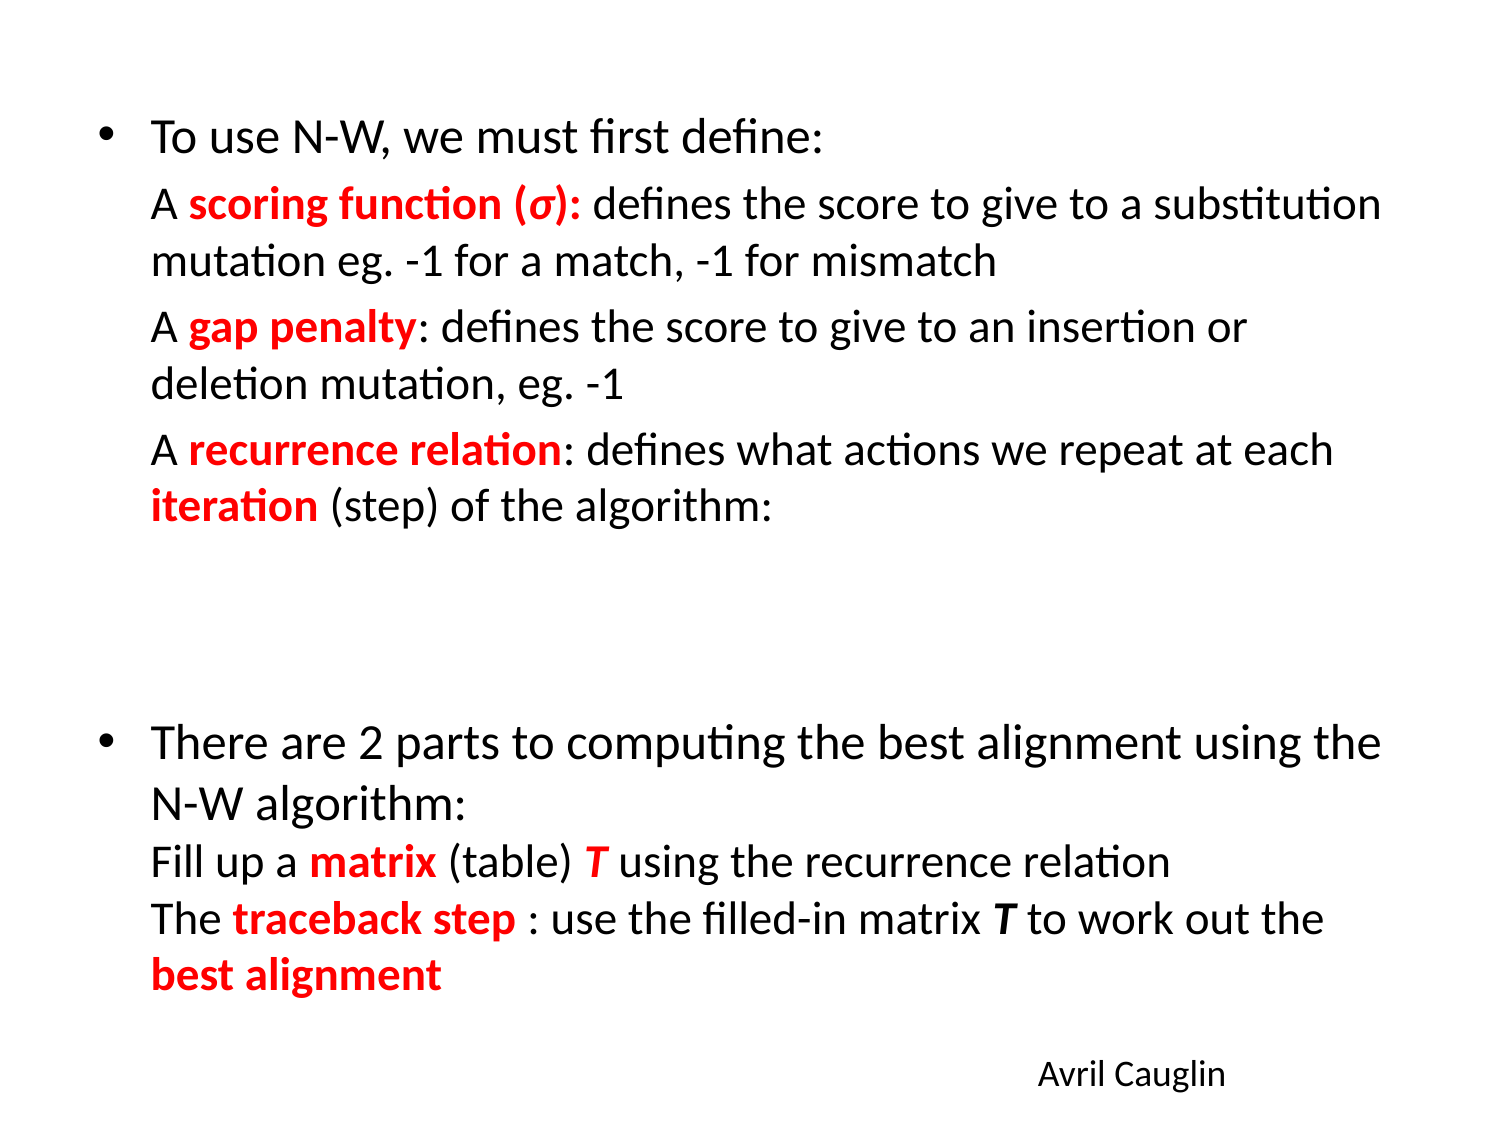

To use N-W, we must first define:
	A scoring function (σ): defines the score to give to a substitution 	mutation eg. -1 for a match, -1 for mismatch
	A gap penalty: defines the score to give to an insertion or 	deletion mutation, eg. -1
	A recurrence relation: defines what actions we repeat at each iteration (step) of the algorithm:

There are 2 parts to computing the best alignment using the N-W algorithm:
	Fill up a matrix (table) T using the recurrence relation
	The traceback step : use the filled-in matrix T to work out the best alignment
Avril Cauglin